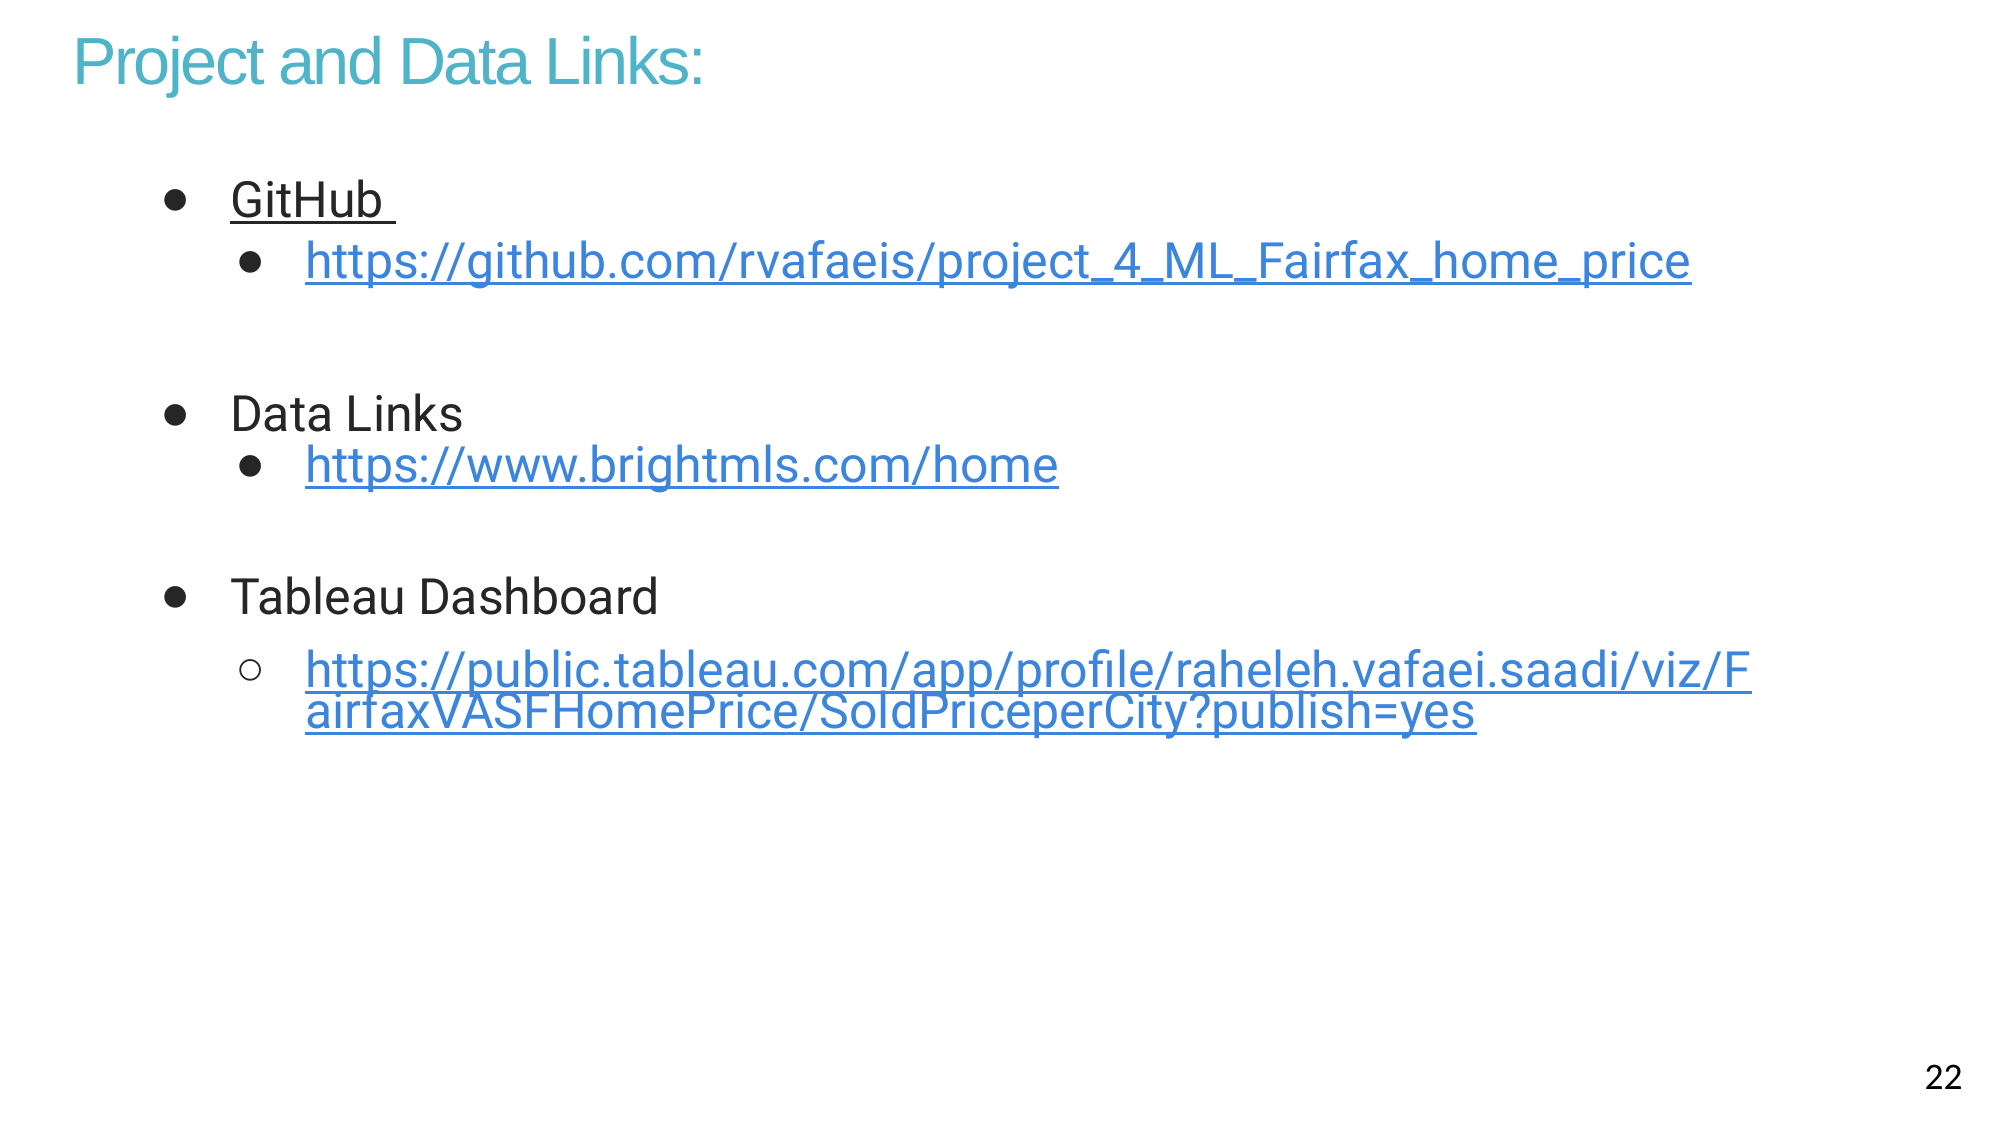

# Project and Data Links:

GitHub

https://github.com/rvafaeis/project_4_ML_Fairfax_home_price

Data Links
https://www.brightmls.com/home

Tableau Dashboard
https://public.tableau.com/app/profile/raheleh.vafaei.saadi/viz/FairfaxVASFHomePrice/SoldPriceperCity?publish=yes

22